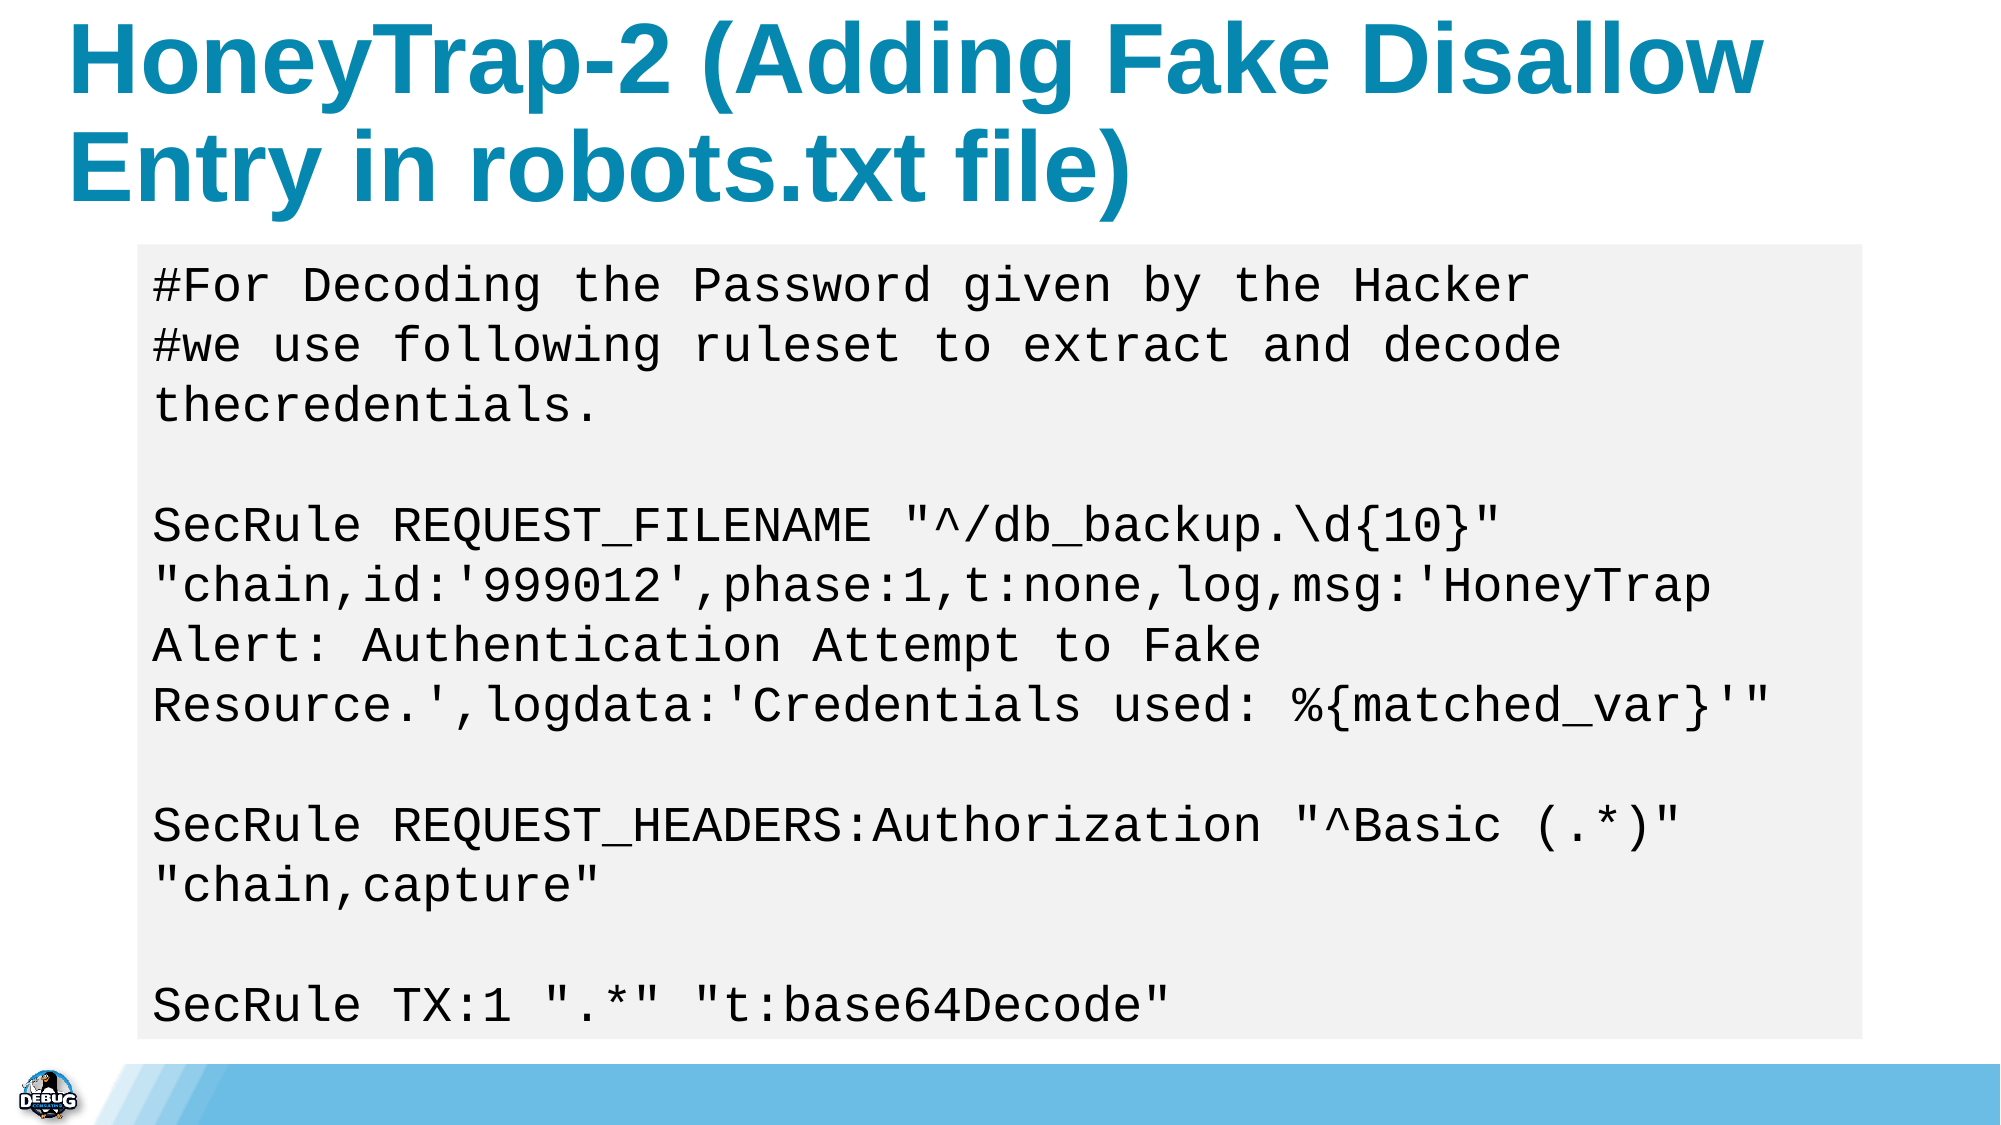

HoneyTrap-2 (Adding Fake Disallow Entry in robots.txt file)

#For Decoding the Password given by the Hacker
#we use following ruleset to extract and decode thecredentials.

SecRule REQUEST_FILENAME "^/db_backup.\d{10}" "chain,id:'999012',phase:1,t:none,log,msg:'HoneyTrap Alert: Authentication Attempt to Fake Resource.',logdata:'Credentials used: %{matched_var}'"

SecRule REQUEST_HEADERS:Authorization "^Basic (.*)" "chain,capture"

SecRule TX:1 ".*" "t:base64Decode"